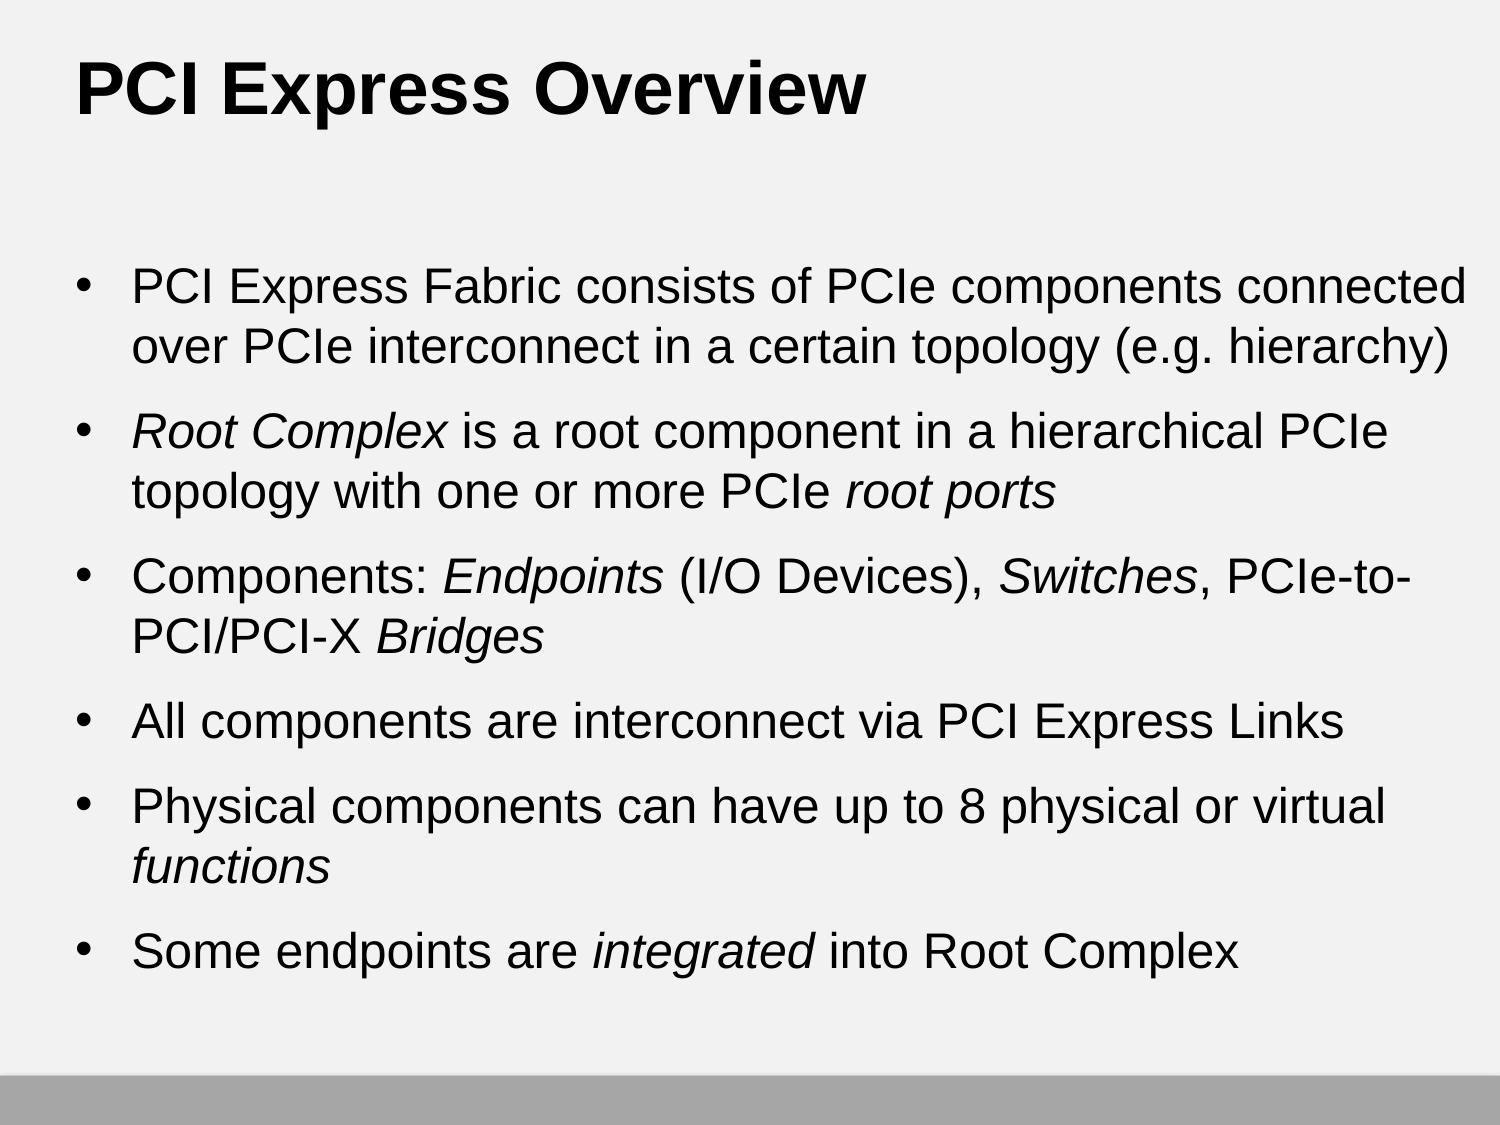

# PCI Express Overview
PCI Express Fabric consists of PCIe components connected over PCIe interconnect in a certain topology (e.g. hierarchy)
Root Complex is a root component in a hierarchical PCIe topology with one or more PCIe root ports
Components: Endpoints (I/O Devices), Switches, PCIe-to-PCI/PCI-X Bridges
All components are interconnect via PCI Express Links
Physical components can have up to 8 physical or virtual functions
Some endpoints are integrated into Root Complex